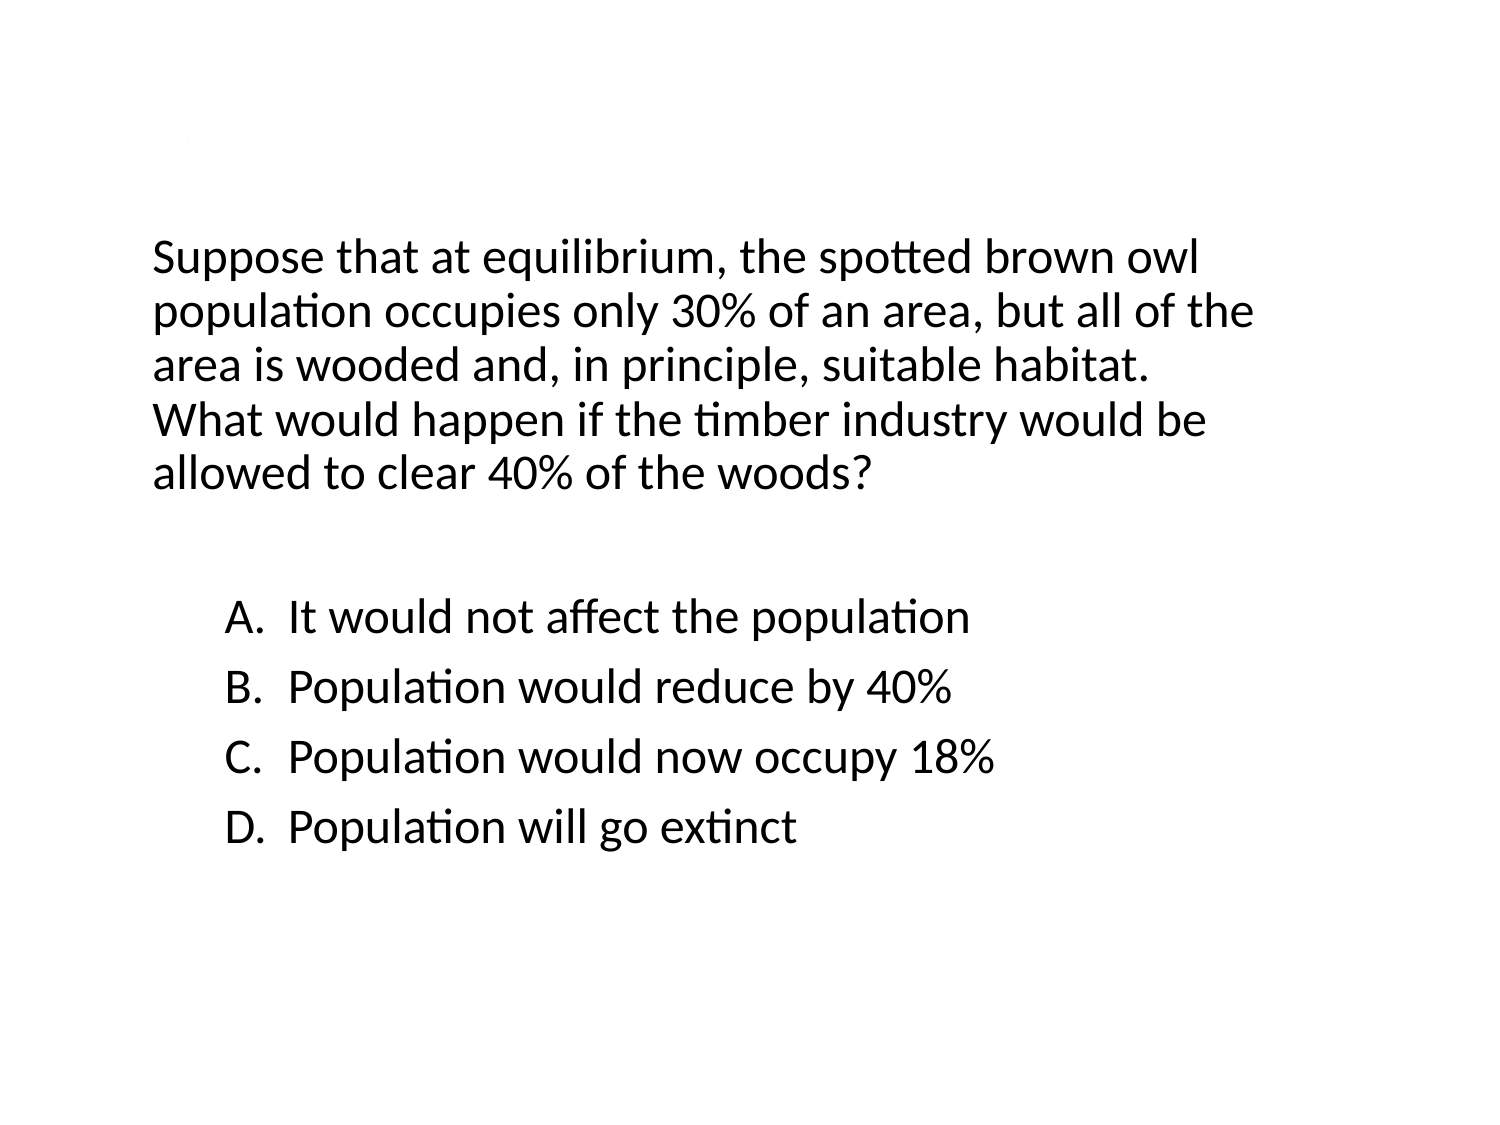

# Suppose that at equilibrium, the spotted brown owl population occupies only 30% of an area, but all of the area is wooded and, in principle, suitable habitat. What would happen if the timber industry would be allowed to clear 40% of the woods?
It would not affect the population
Population would reduce by 40%
Population would now occupy 18%
Population will go extinct